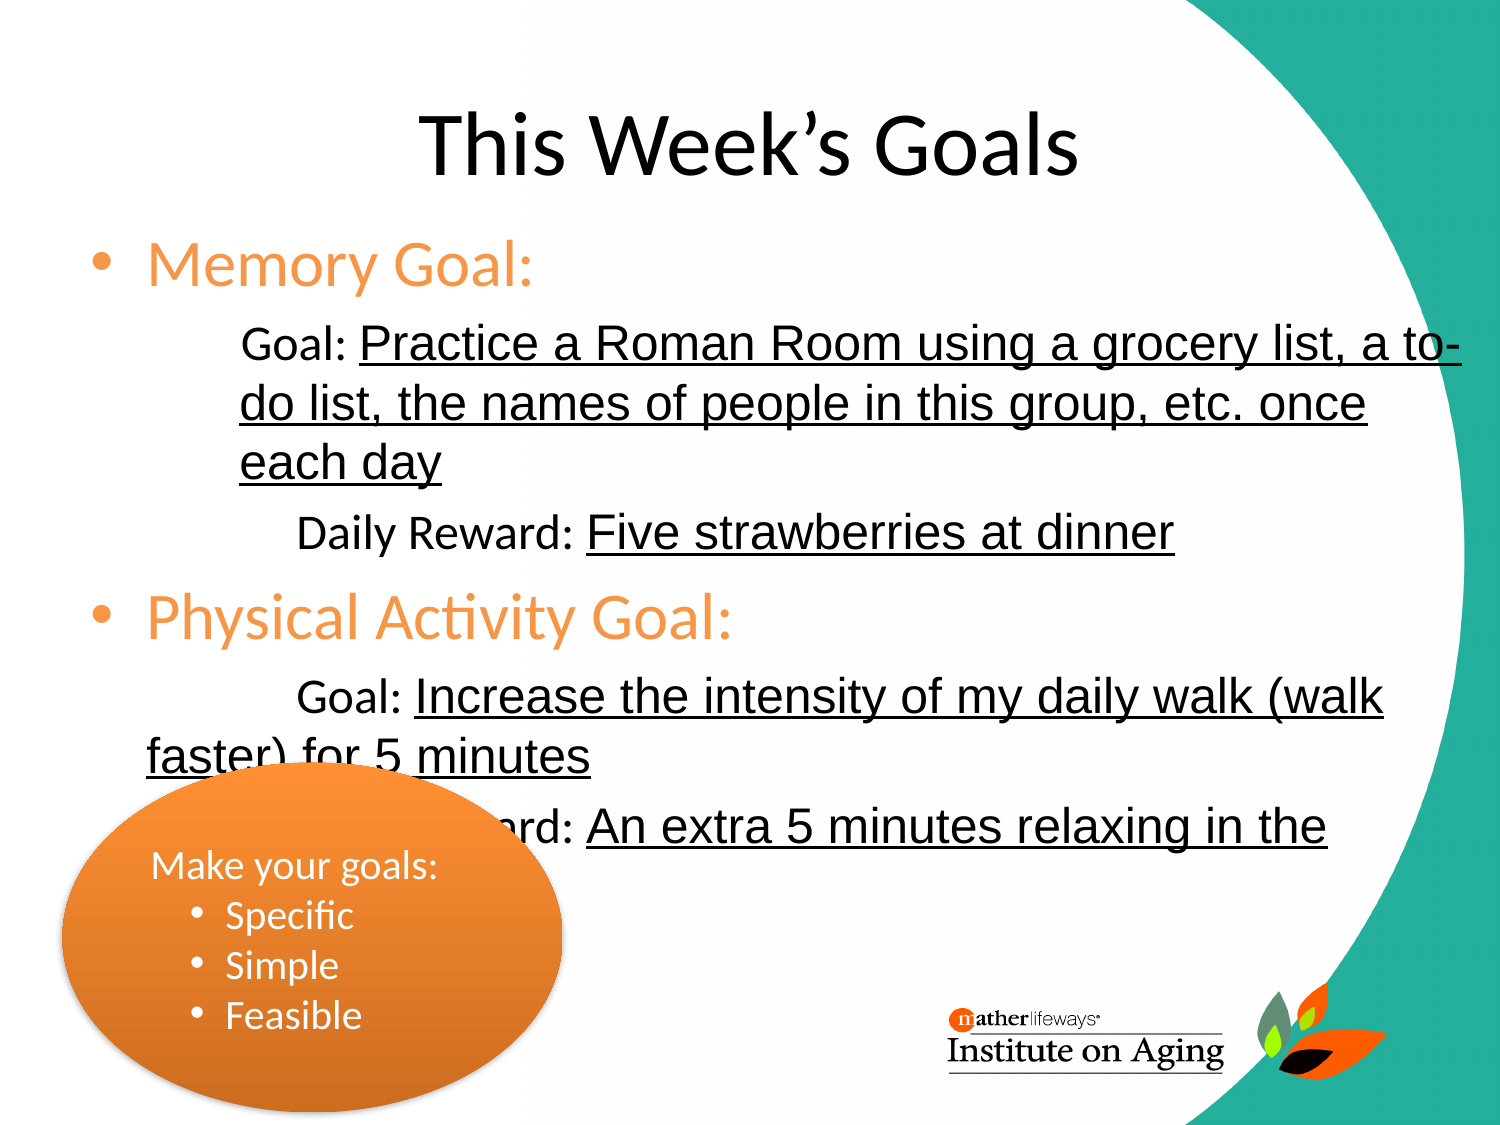

# This Week’s Goals
Memory Goal:
Goal: Practice a Roman Room using a grocery list, a to-do list, the names of people in this group, etc. once each day
		Daily Reward: Five strawberries at dinner
Physical Activity Goal:
		Goal: Increase the intensity of my daily walk (walk faster) for 5 minutes
		Daily Reward: An extra 5 minutes relaxing in the shower
Make your goals:
Specific
Simple
Feasible